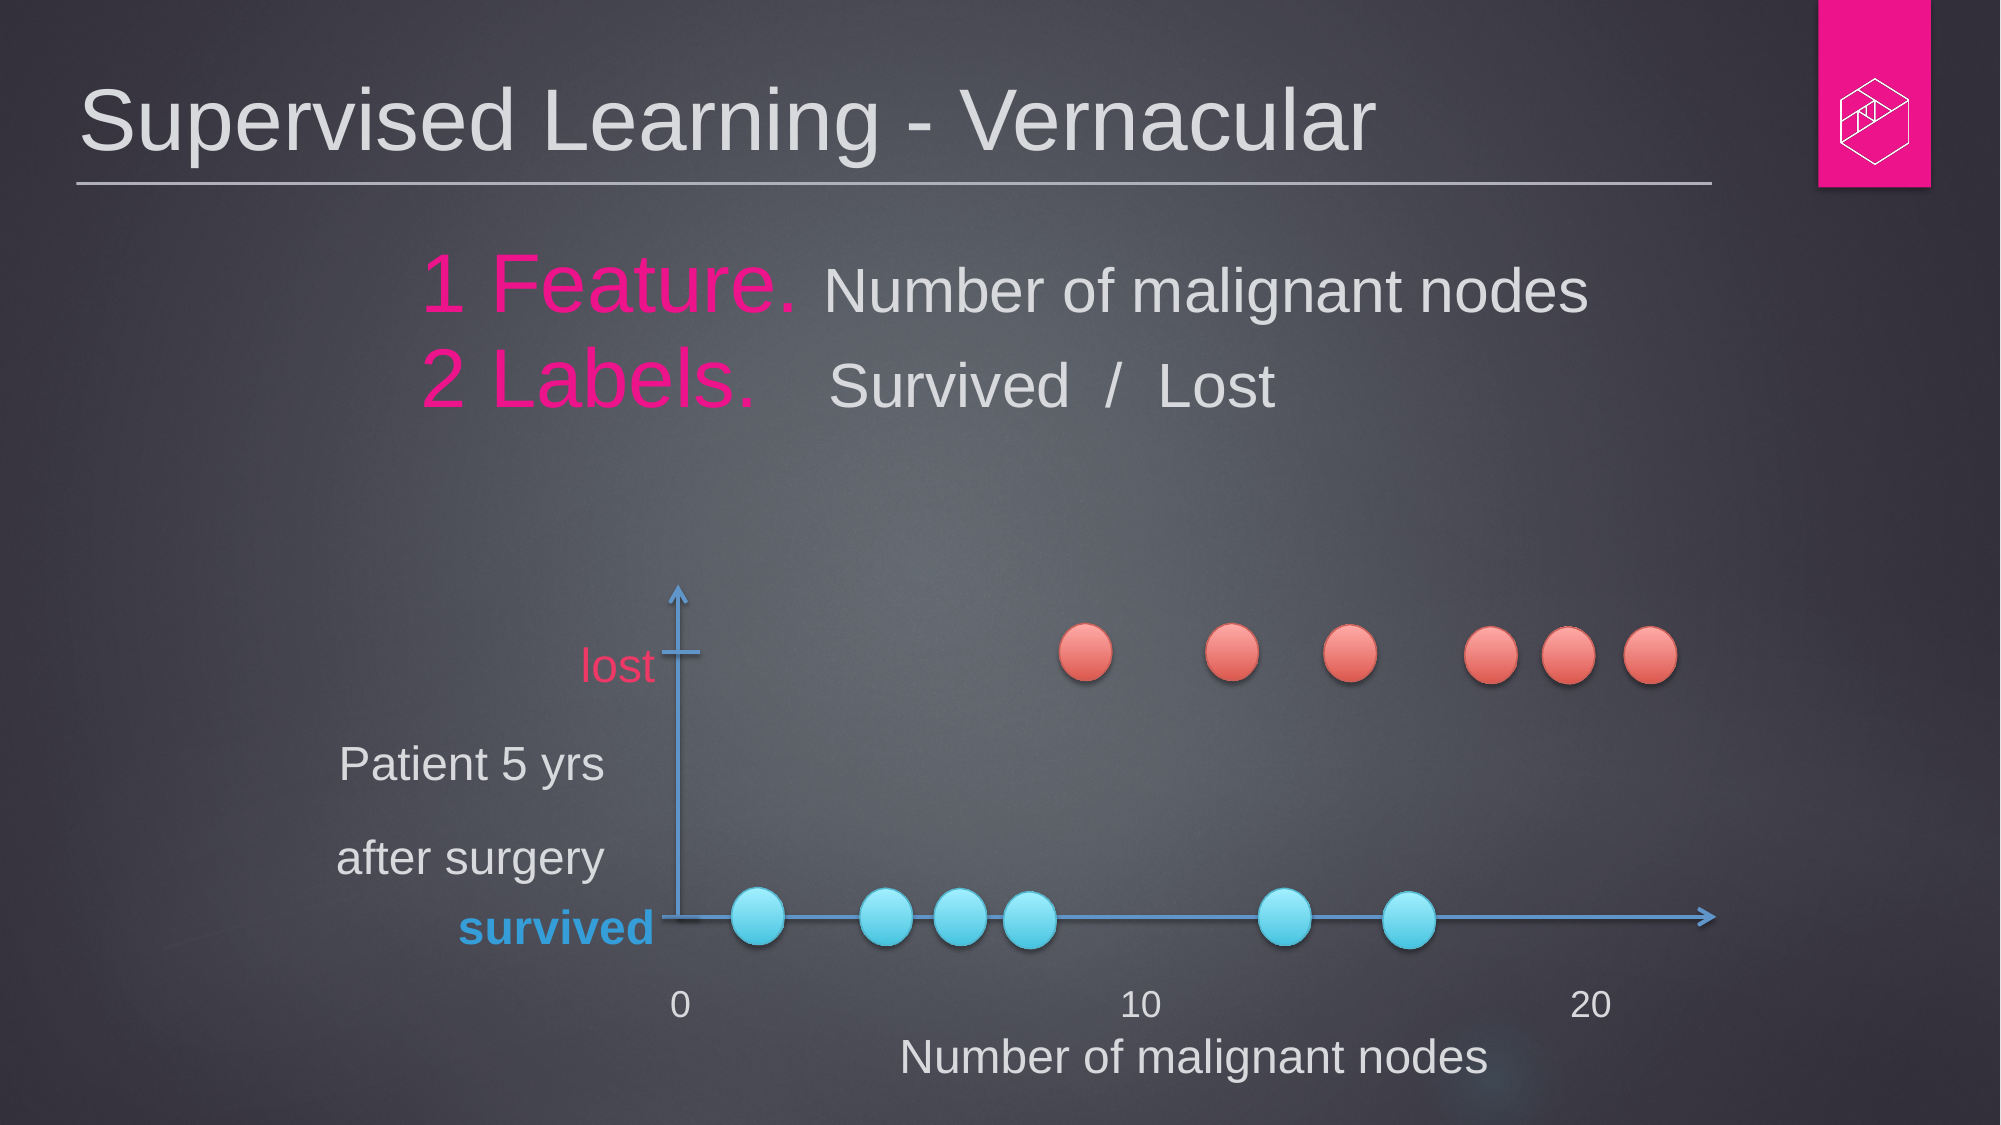

# Supervised Learning - Vernacular
1 Feature. Number of malignant nodes
2 Labels.   Survived  /  Lost

lost

Patient 5 yrs
after surgery
survived

0			10			20
Number of malignant nodes